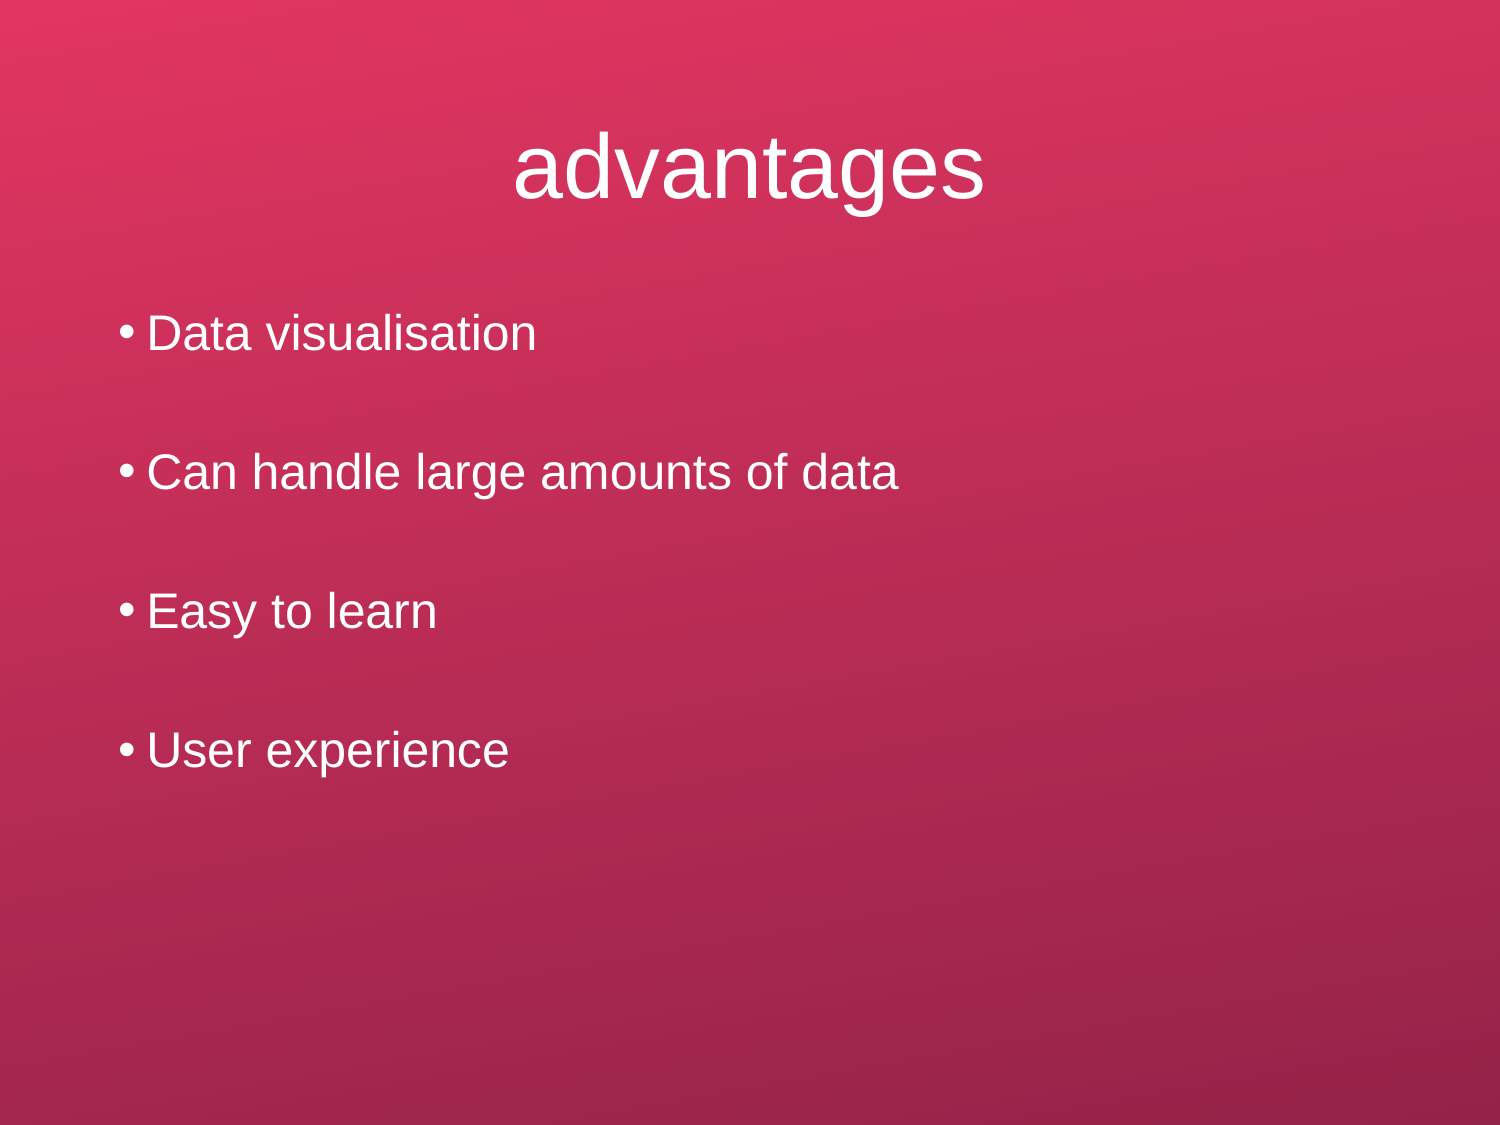

# advantages
Data visualisation

Can handle large amounts of data

Easy to learn

User experience